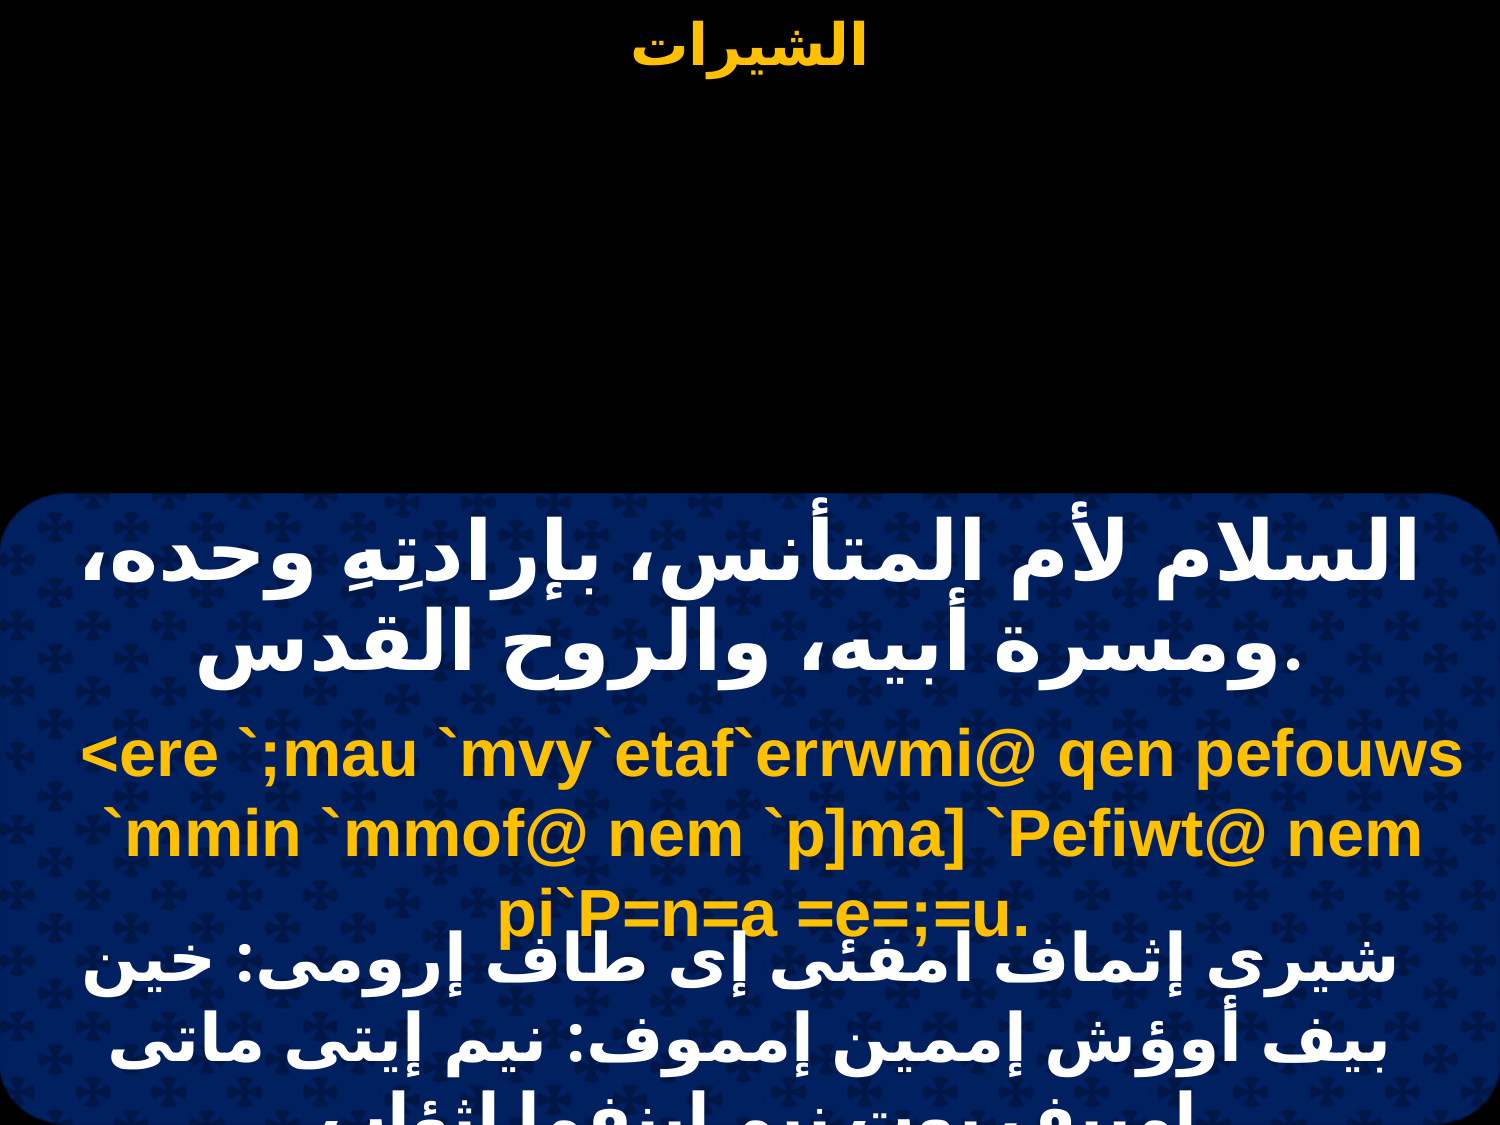

السلام لأم المتأنس، بإرادتِهِ وحده، ومسرة أبيه، والروح القدس.

 <ere `;mau `mvy`etaf`errwmi@ qen pefouws `mmin `mmof@ nem `p]ma] `Pefiwt@ nem pi`P=n=a =e=;=u.

 شيرى إثماف امفئى إى طاف إرومى: خين بيف أوؤش إممين إمموف: نيم إيتى ماتى امبيف يوت نيم ابنفما اثؤاب.